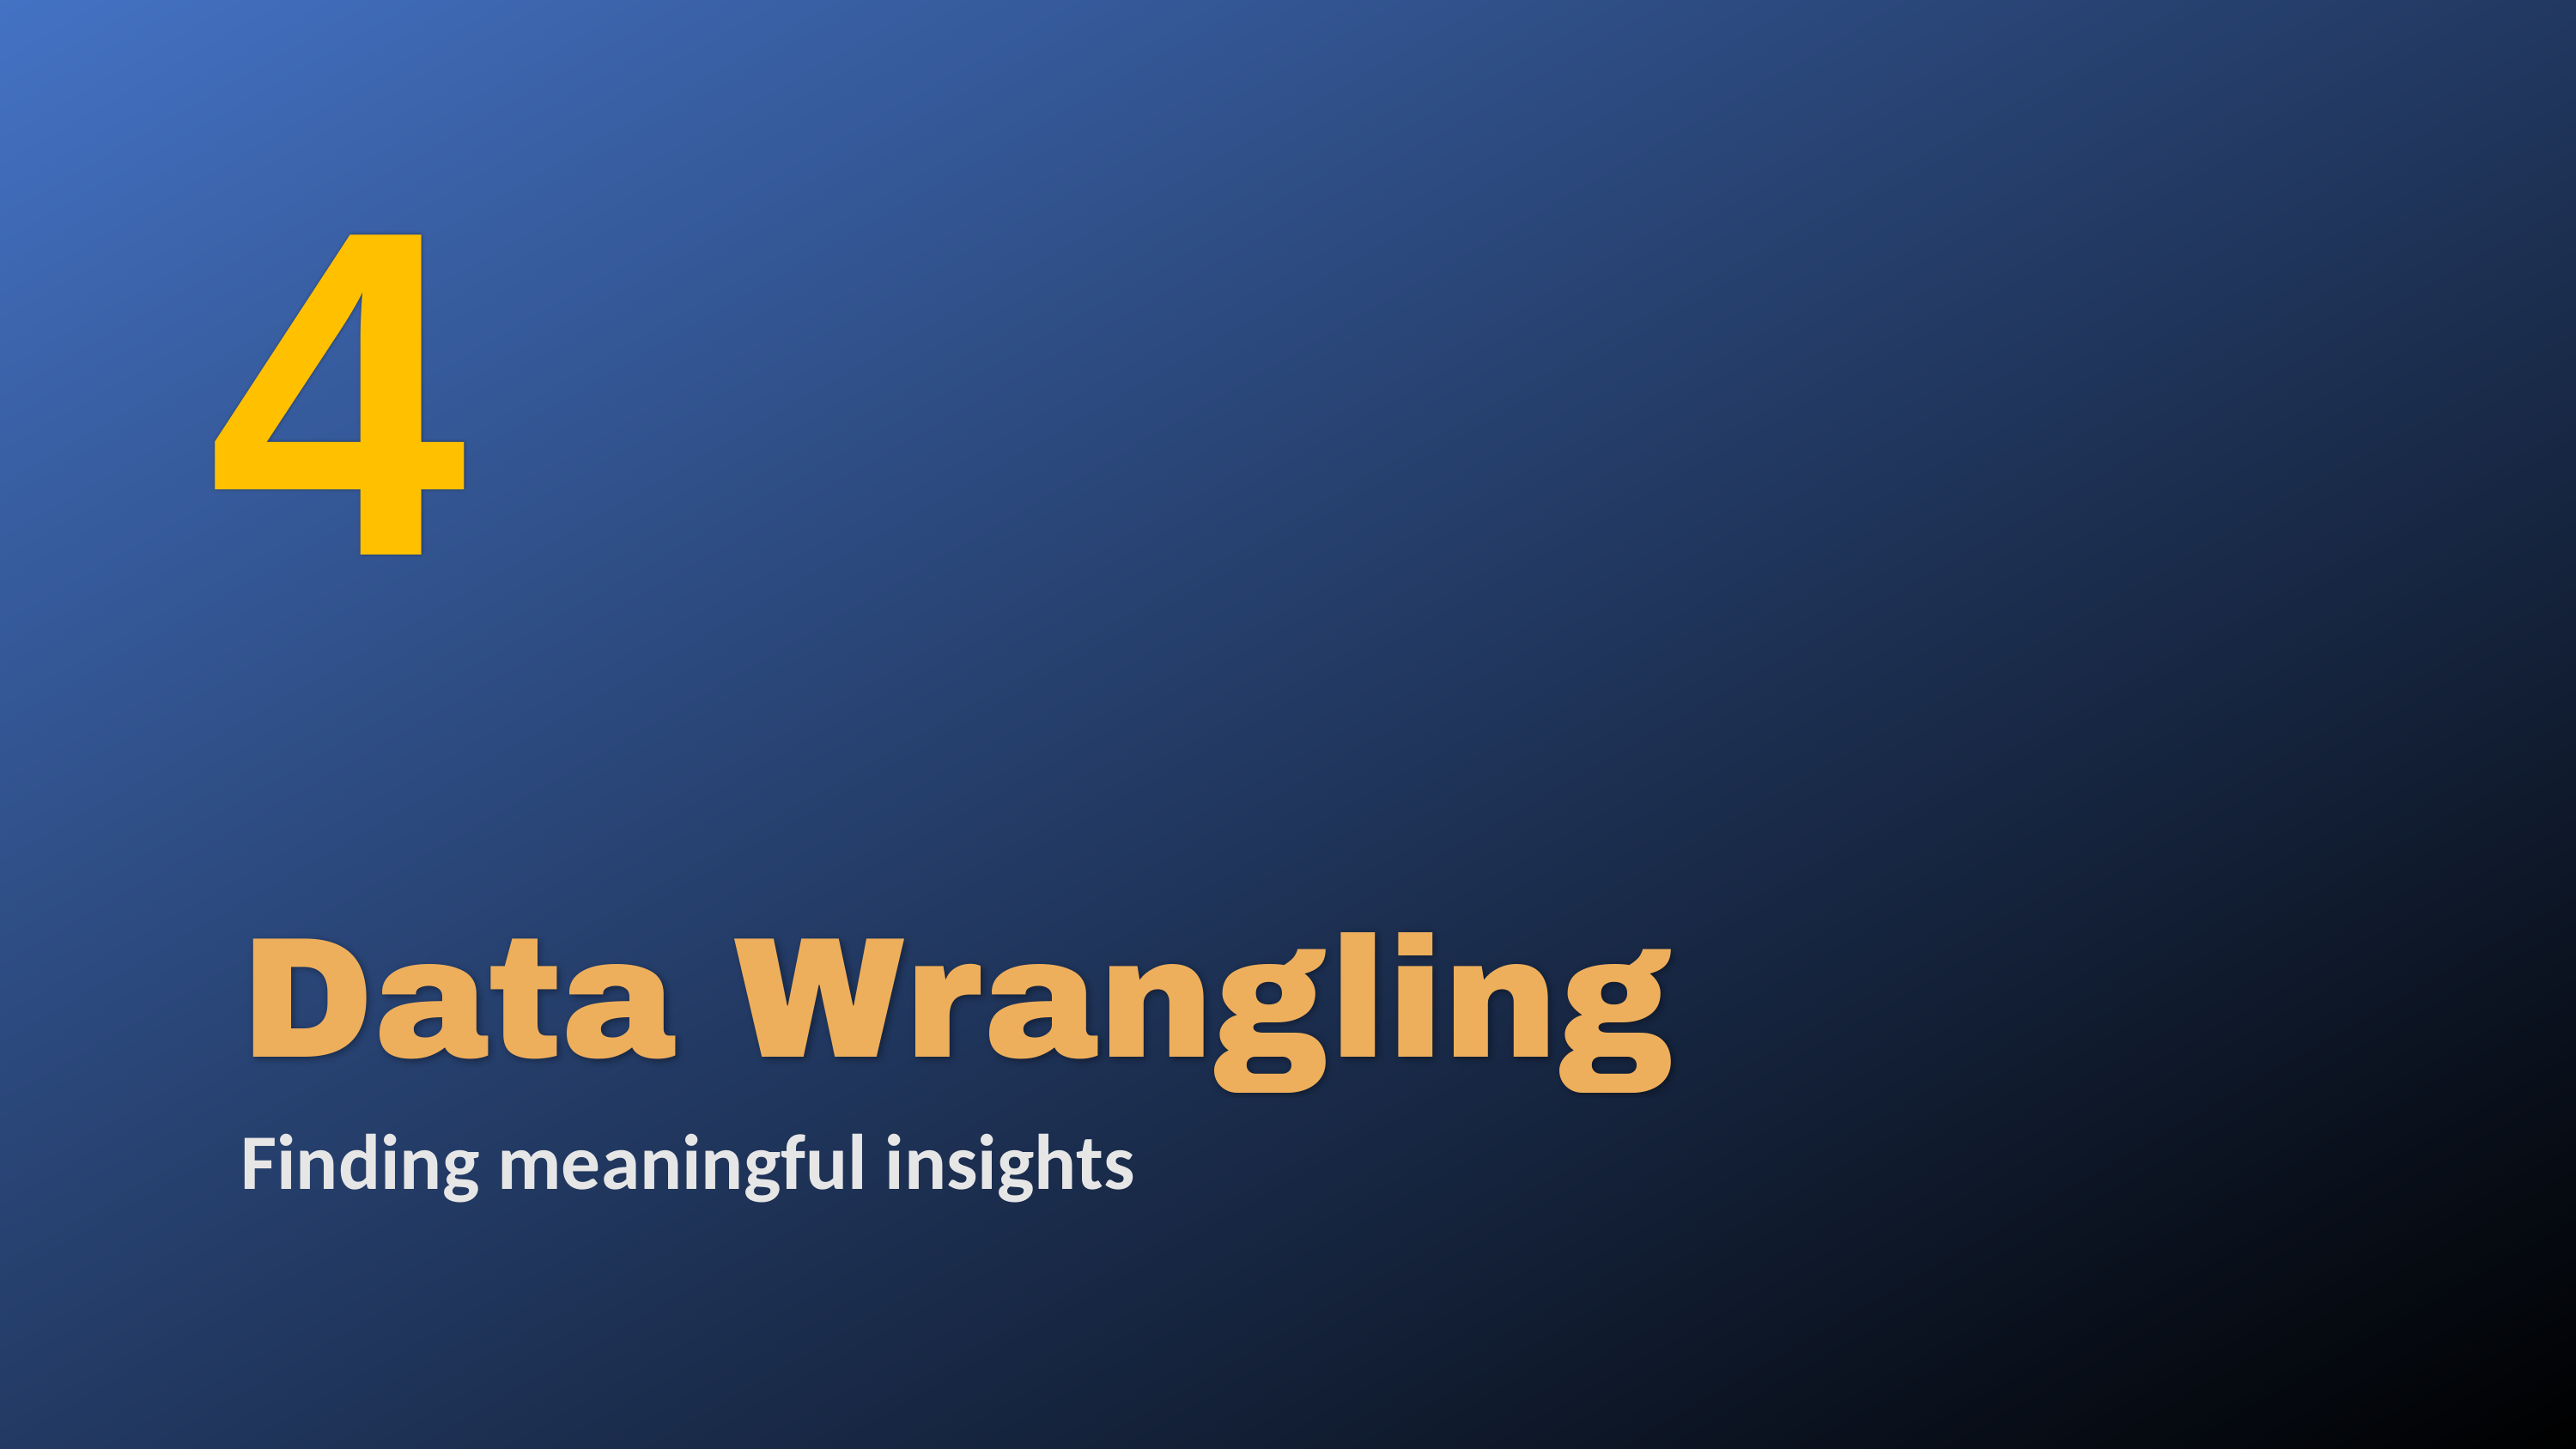

4
# Data Wrangling
Finding meaningful insights